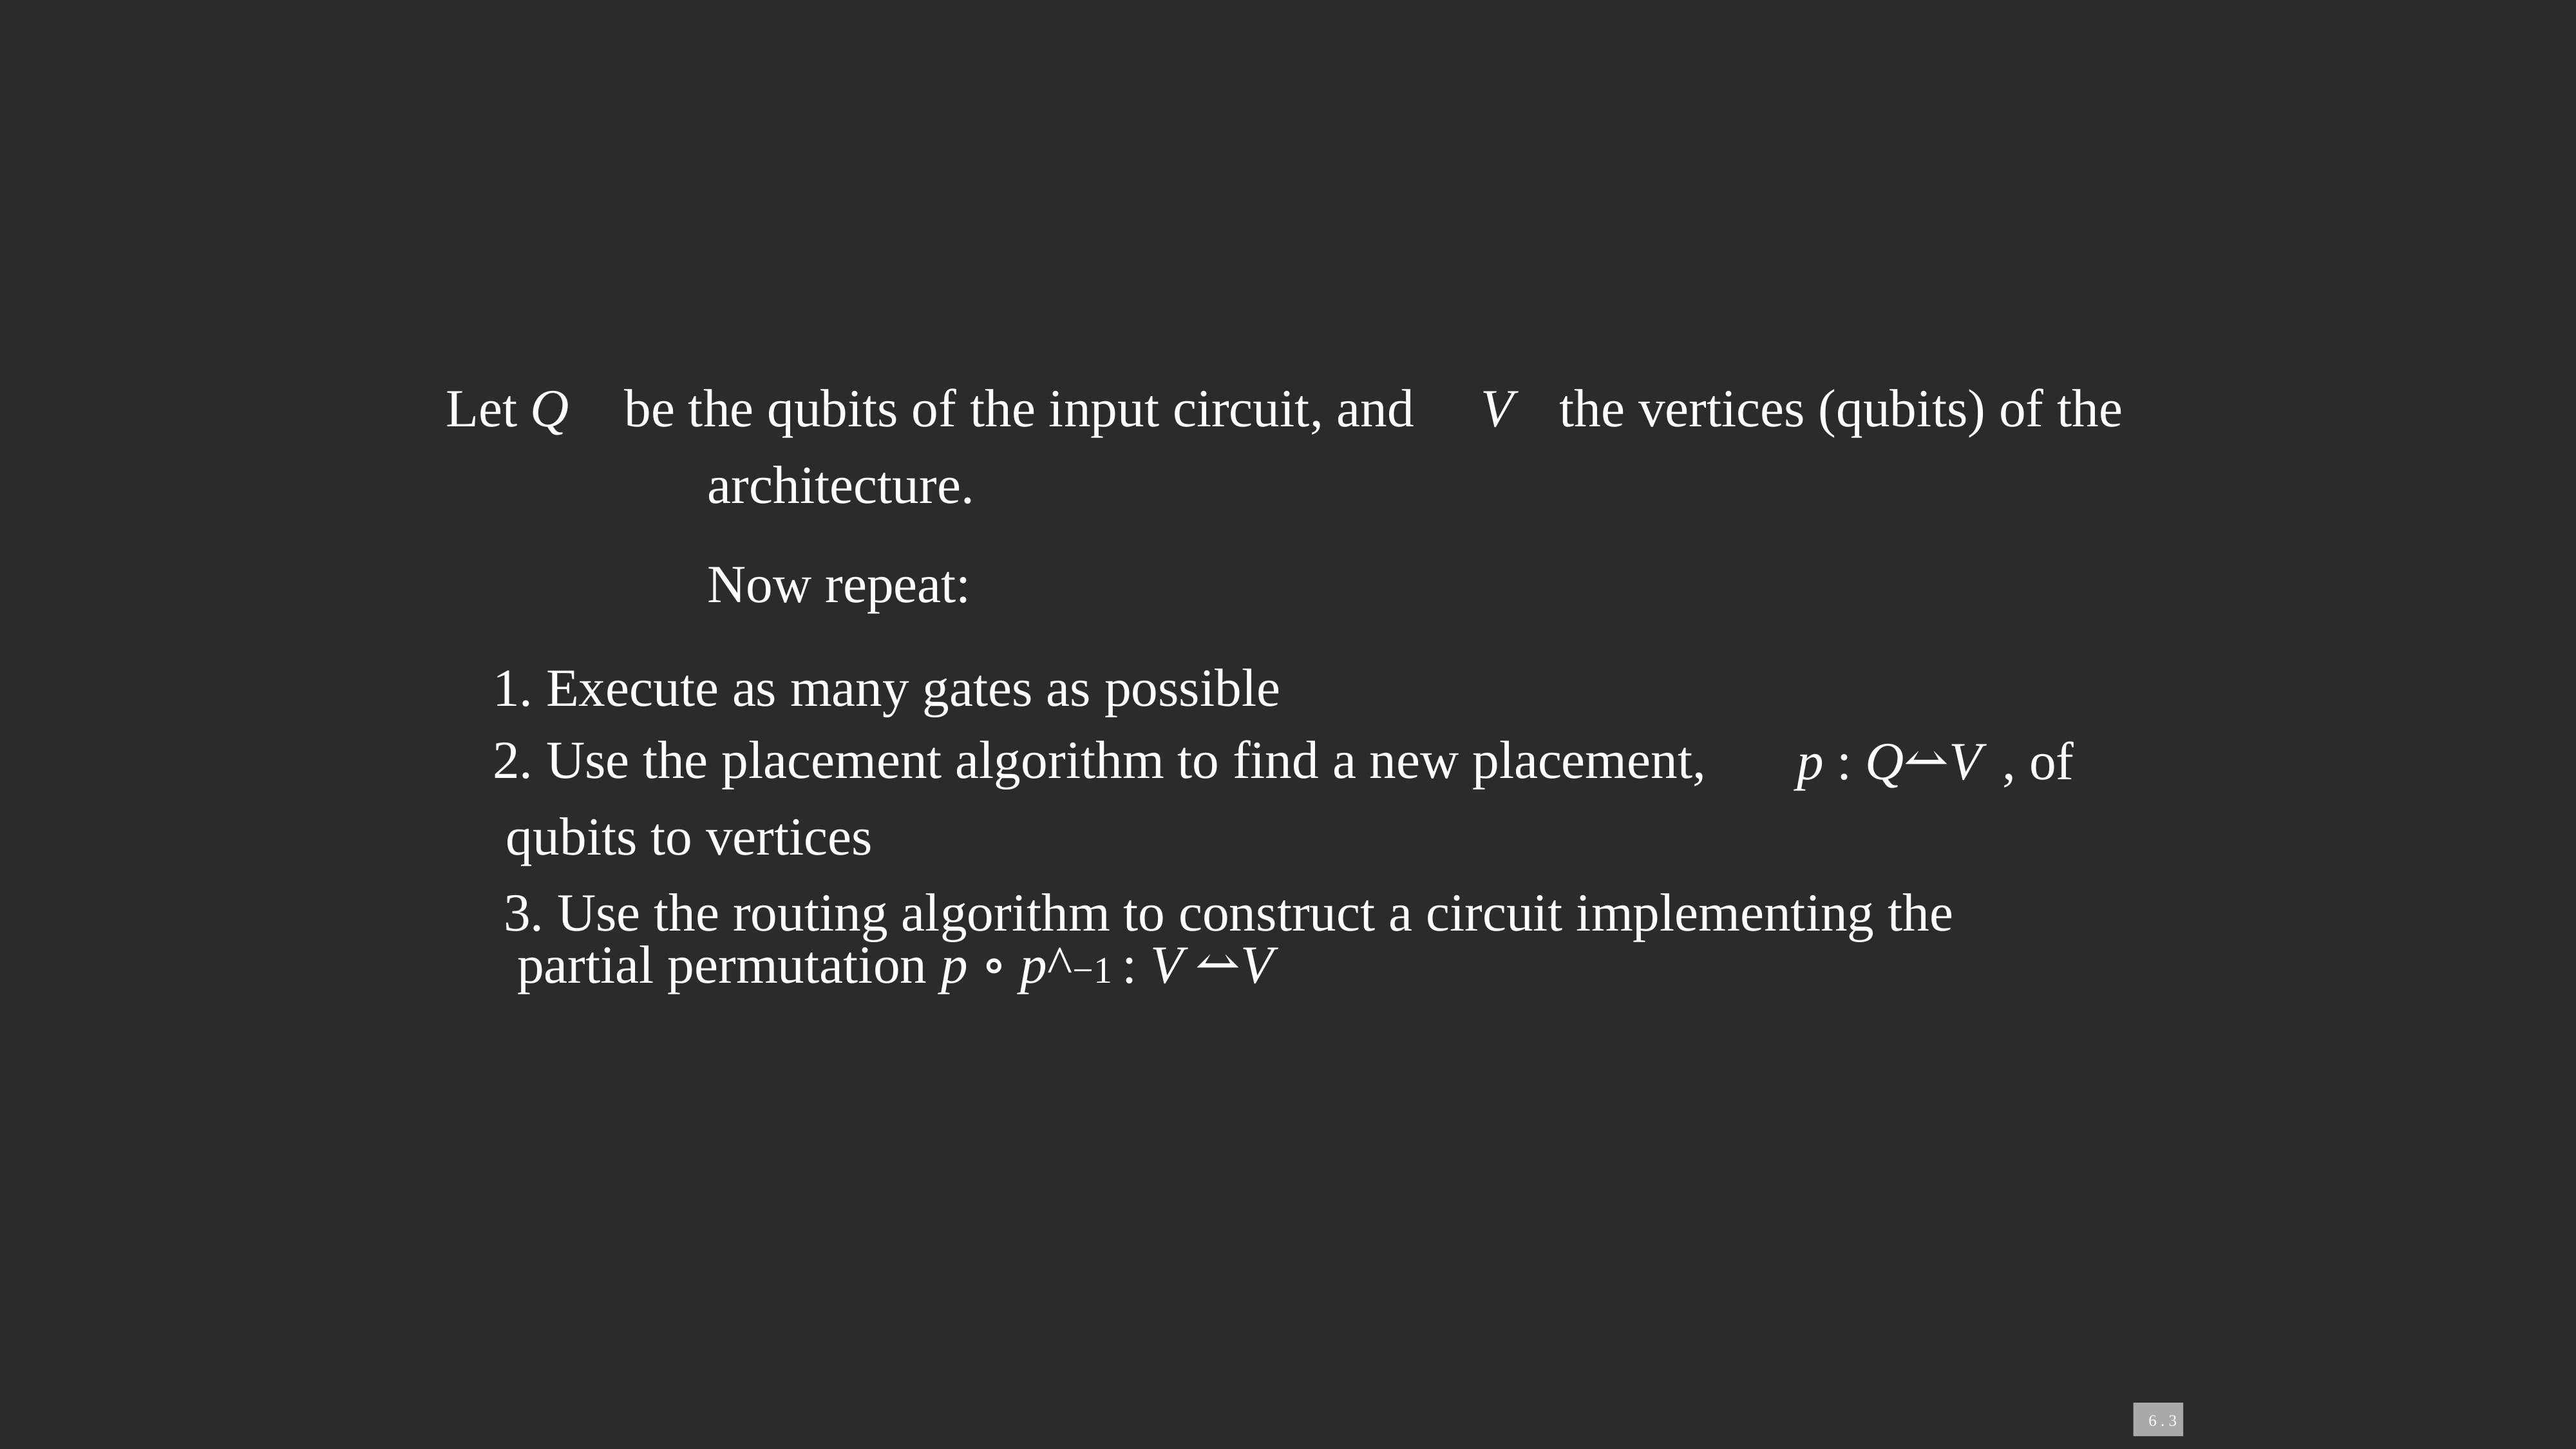

Let
 be the qubits of the input circuit, and

	architecture.

	Now repeat:
 the vertices (qubits) of the
 Q
 V
 1. Execute as many gates as possible

 2. Use the placement algorithm to find a new placement,

  qubits to vertices
 p : Q⥎V
 , of
 3. Use the routing algorithm to construct a circuit implementing the

  partial permutation p ∘ p^−1 : V ⥎V

 6 . 3